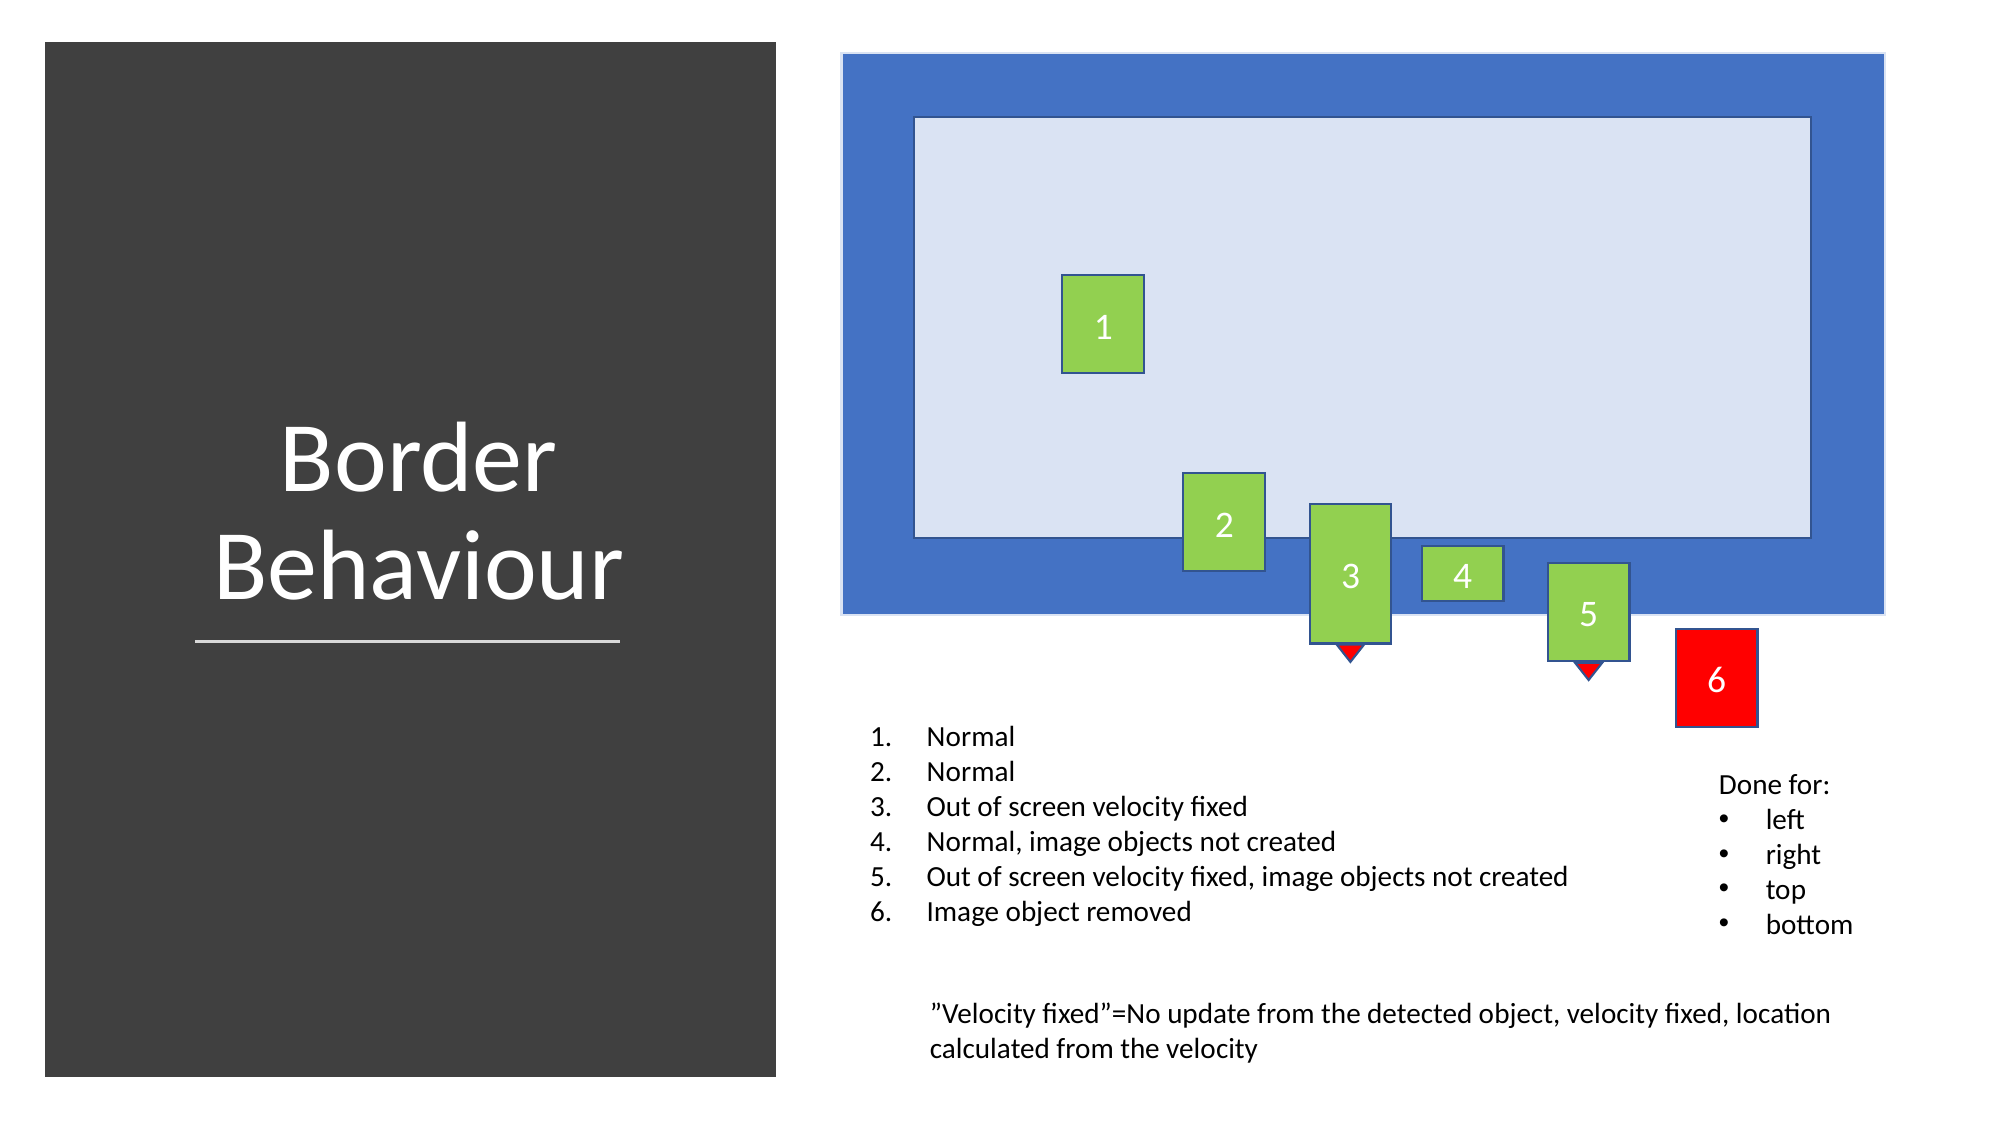

Border Behaviour
1
2
3
4
5
6

Normal
Normal
Out of screen velocity fixed
Normal, image objects not created
Out of screen velocity fixed, image objects not created
Image object removed
Done for:
left
right
top
bottom
”Velocity fixed”=No update from the detected object, velocity fixed, location
calculated from the velocity